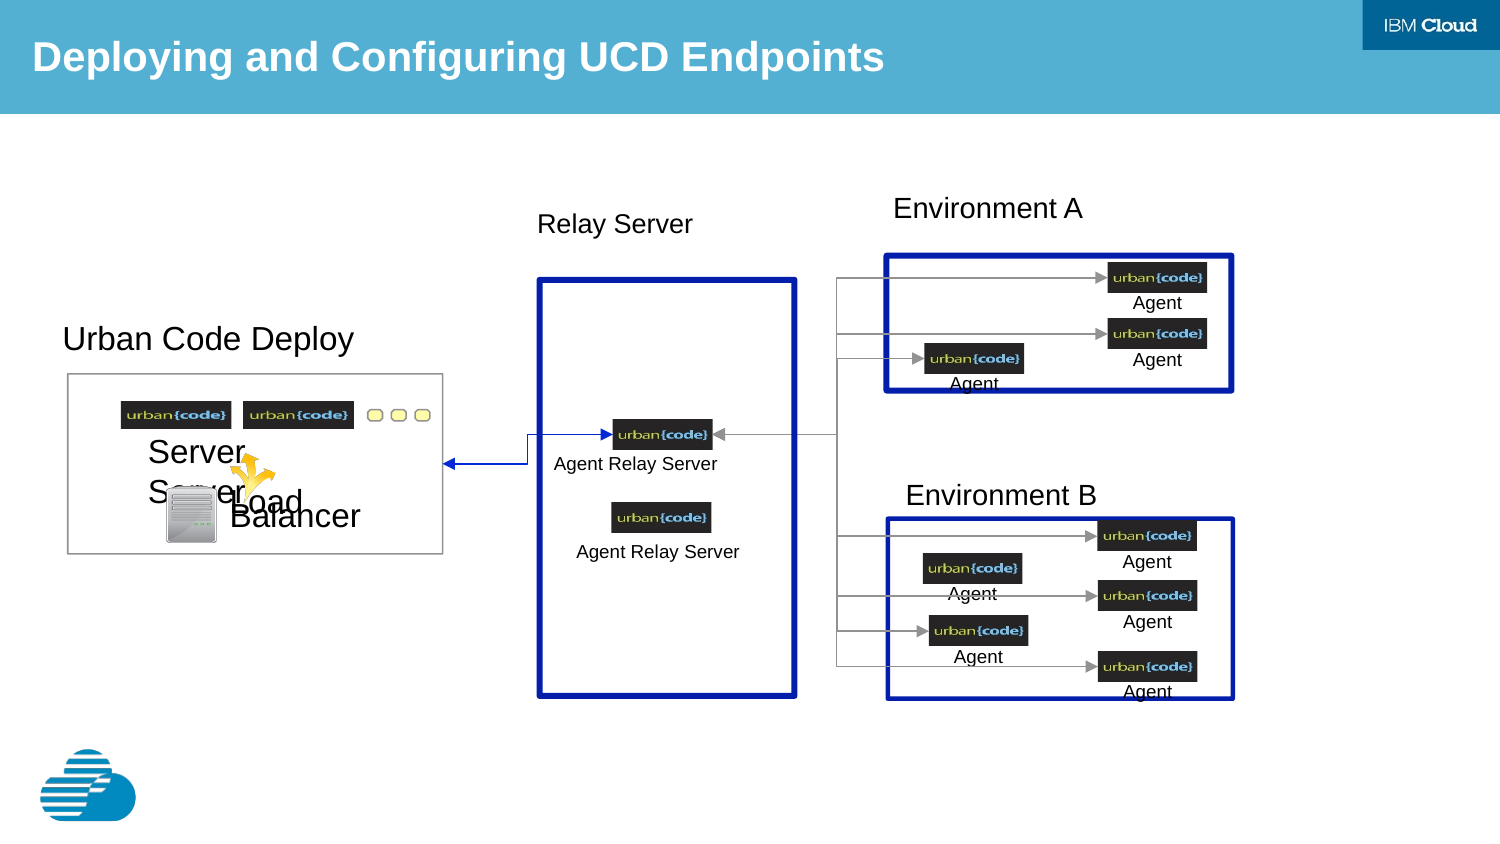

Deploying and Configuring UCD Endpoints
Environment A
Relay Server

Agent
Urban Code Deploy

Agent

Agent

Server	Server

Agent Relay Server

Environment B

Load  Balancer

Agent Relay Server
Agent

Agent

Agent

Agent

Agent